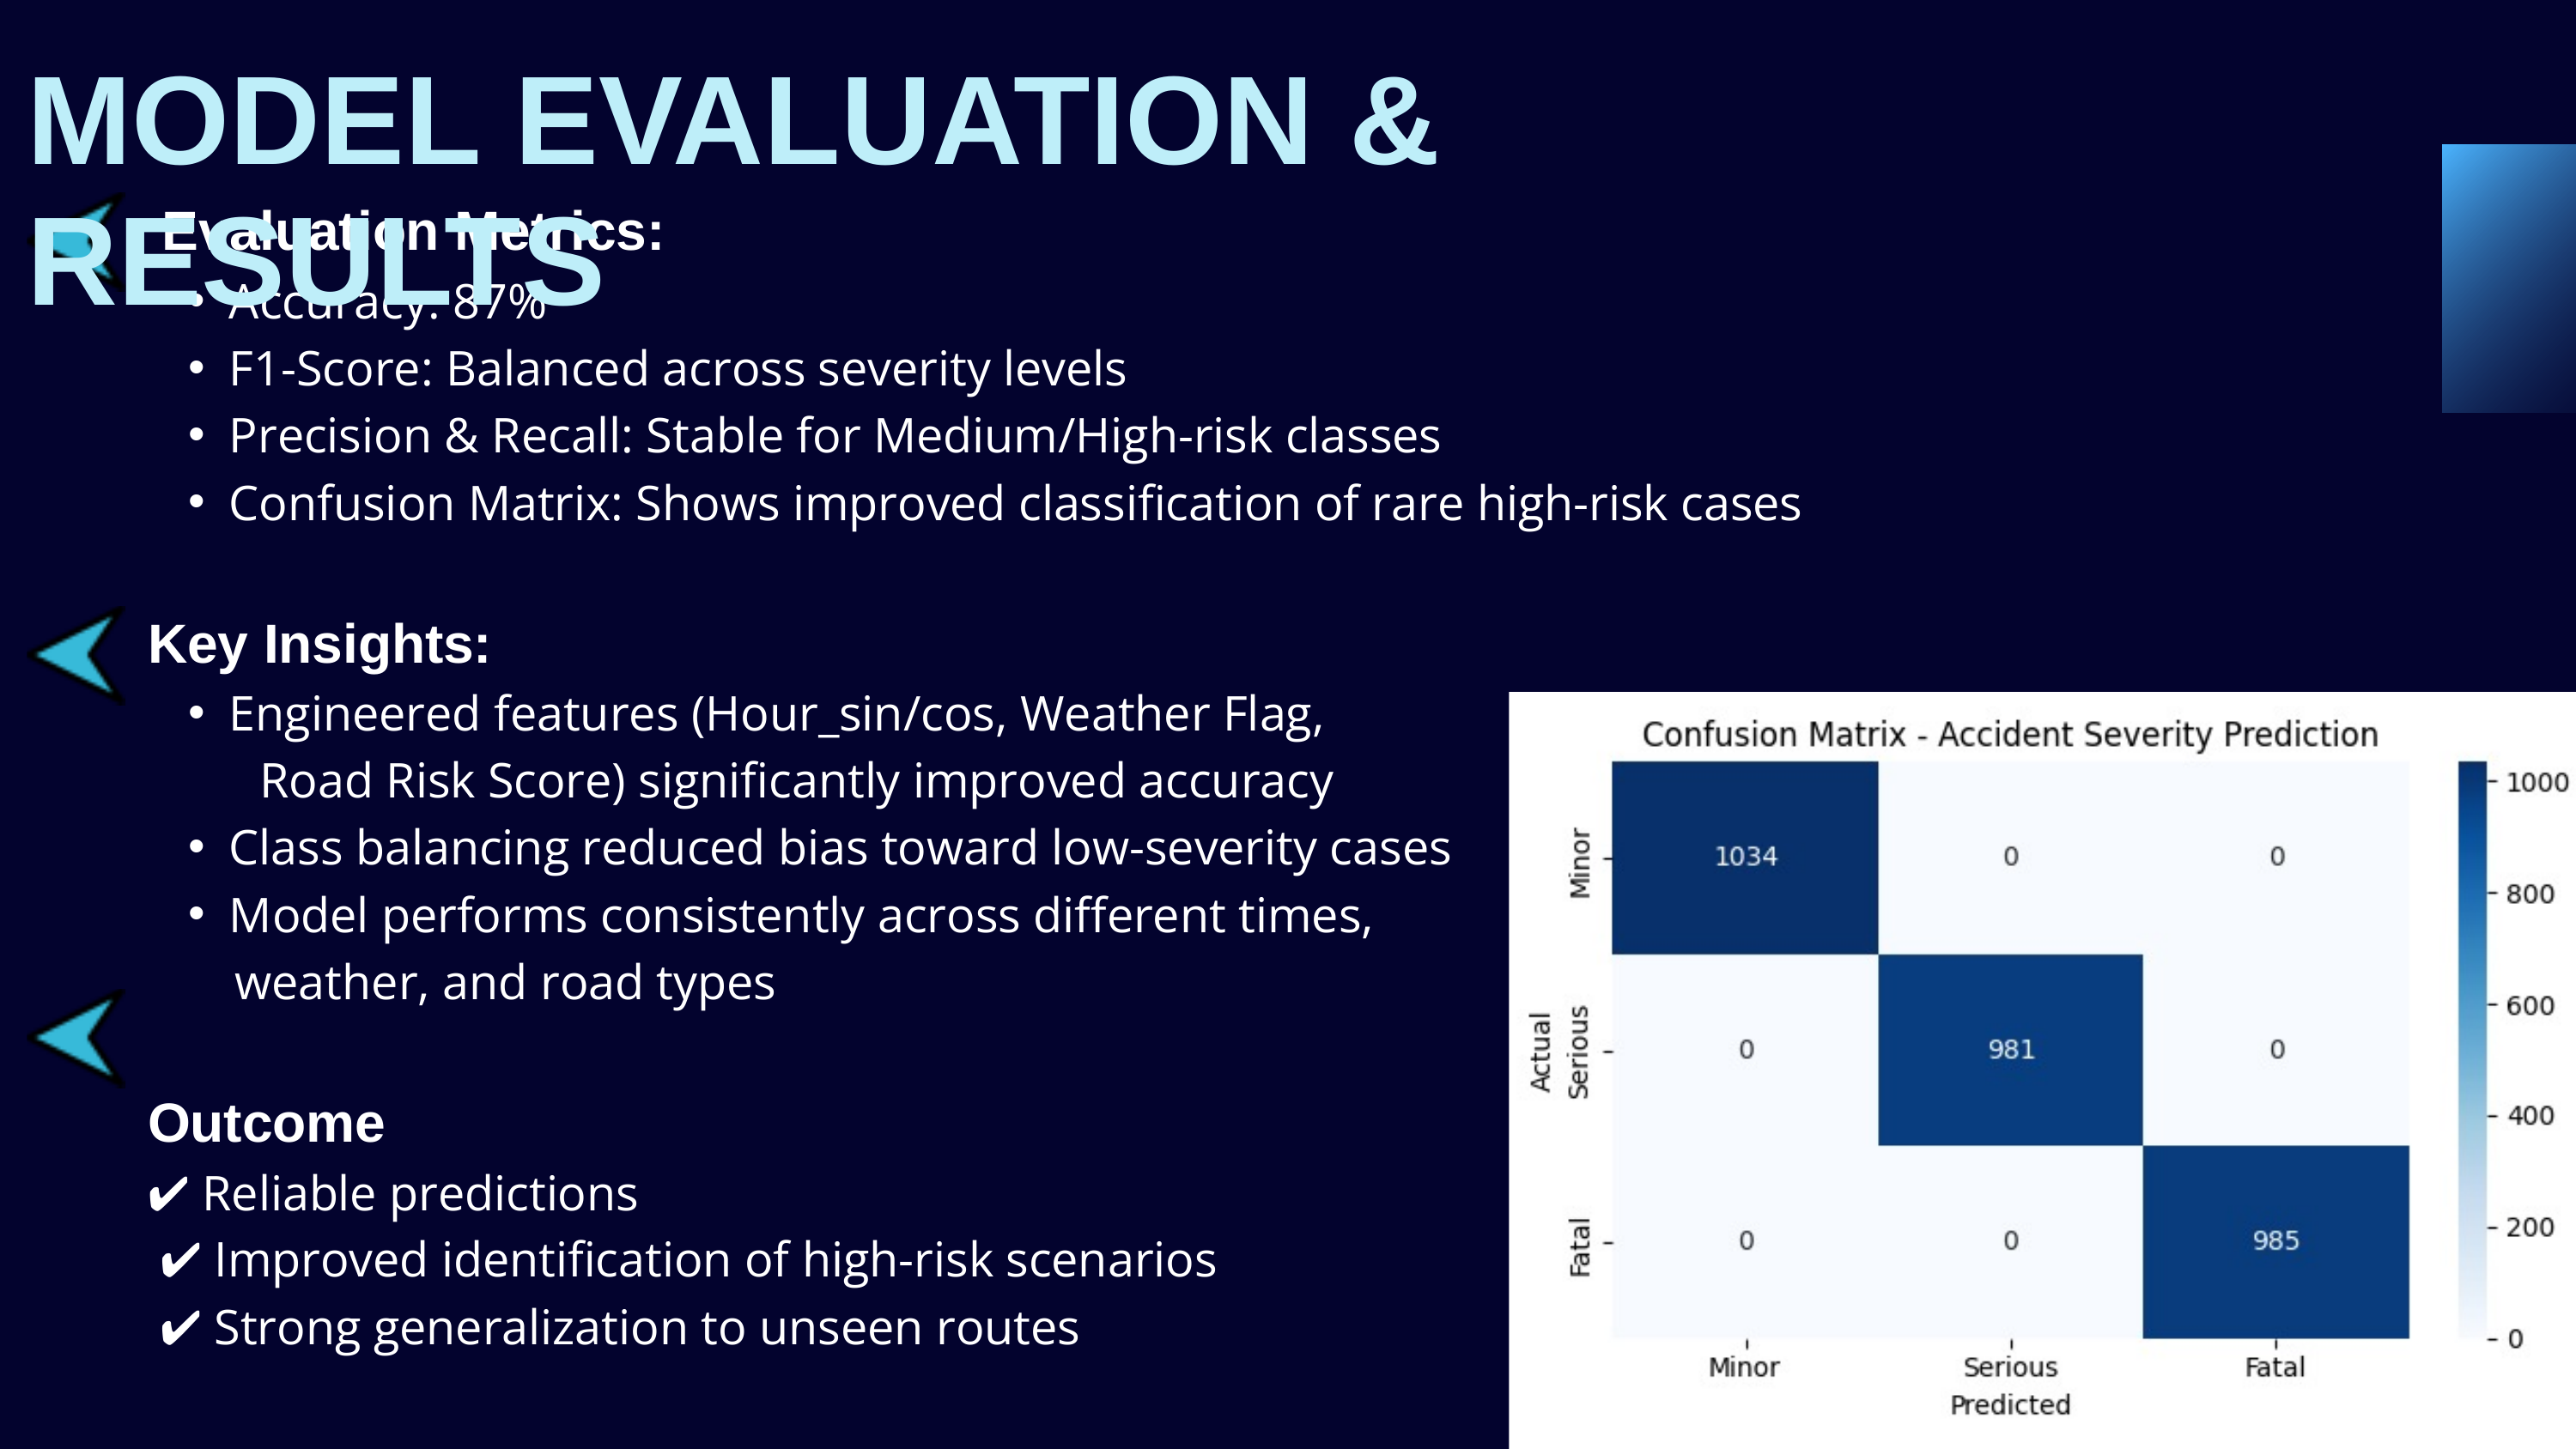

MODEL EVALUATION & RESULTS

 Evaluation Metrics:
Accuracy: 87%
F1-Score: Balanced across severity levels
Precision & Recall: Stable for Medium/High-risk classes
Confusion Matrix: Shows improved classification of rare high-risk cases

Key Insights:
Engineered features (Hour_sin/cos, Weather Flag,
         Road Risk Score) significantly improved accuracy
Class balancing reduced bias toward low-severity cases
Model performs consistently across different times,
       weather, and road types

Outcome
✔ Reliable predictions
 ✔ Improved identification of high-risk scenarios
 ✔ Strong generalization to unseen routes